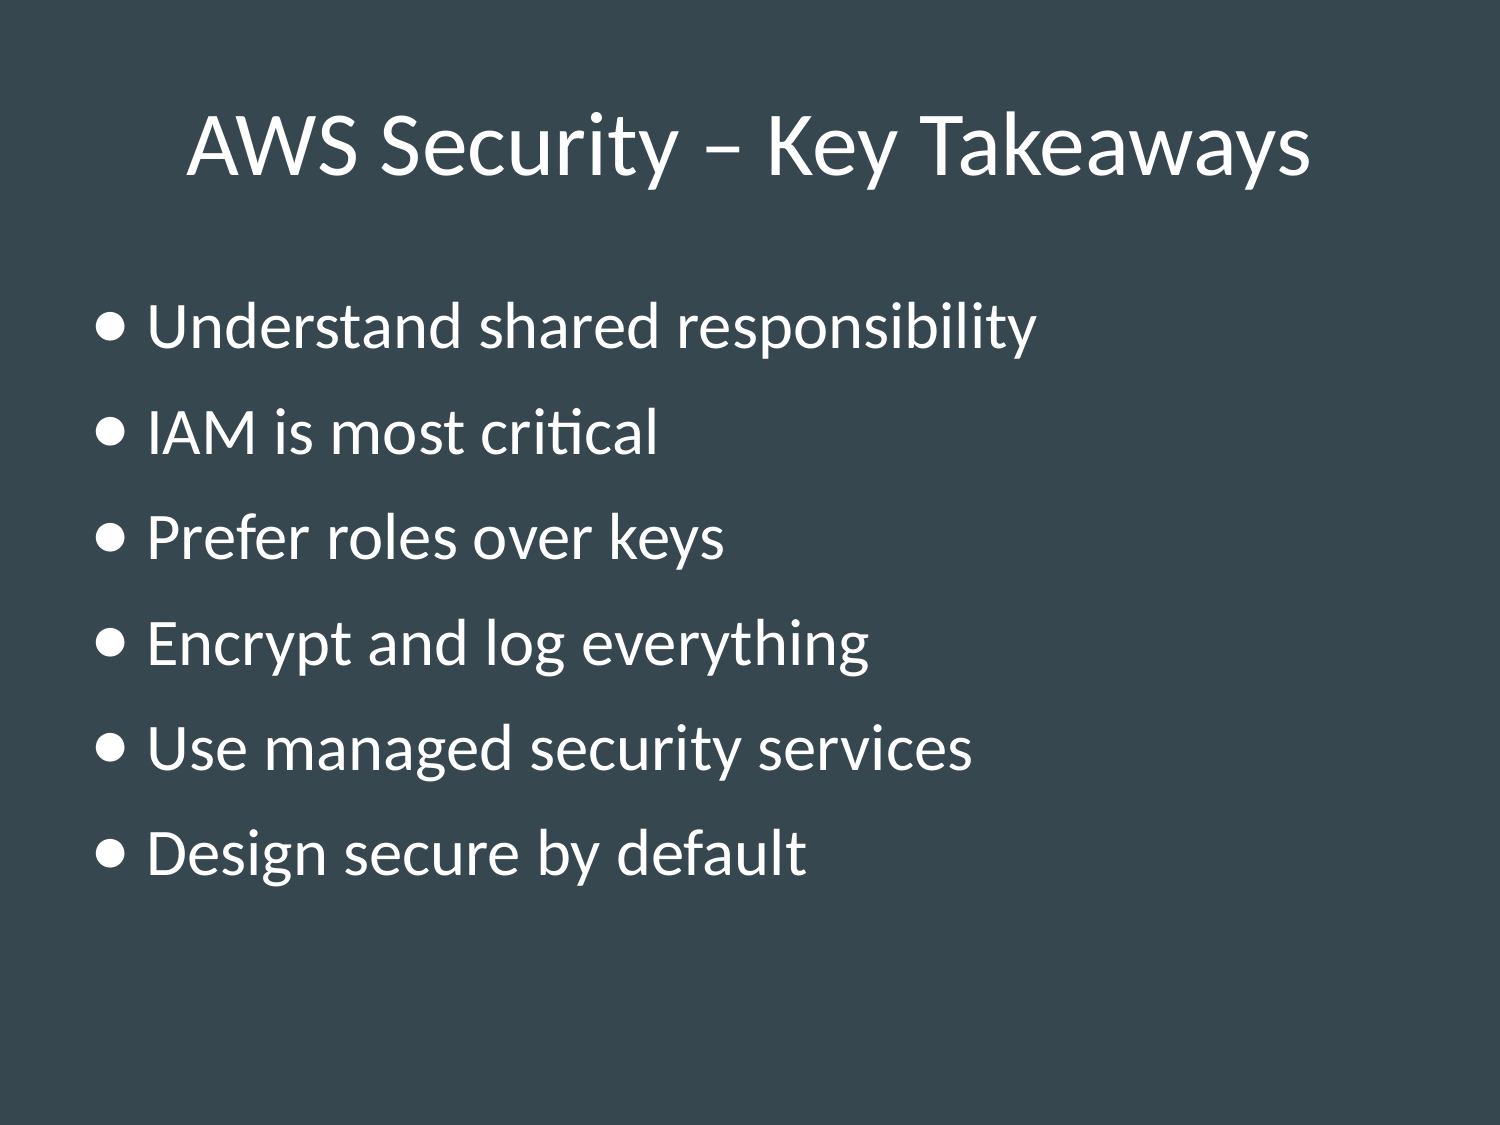

# AWS Security – Key Takeaways
Understand shared responsibility
IAM is most critical
Prefer roles over keys
Encrypt and log everything
Use managed security services
Design secure by default